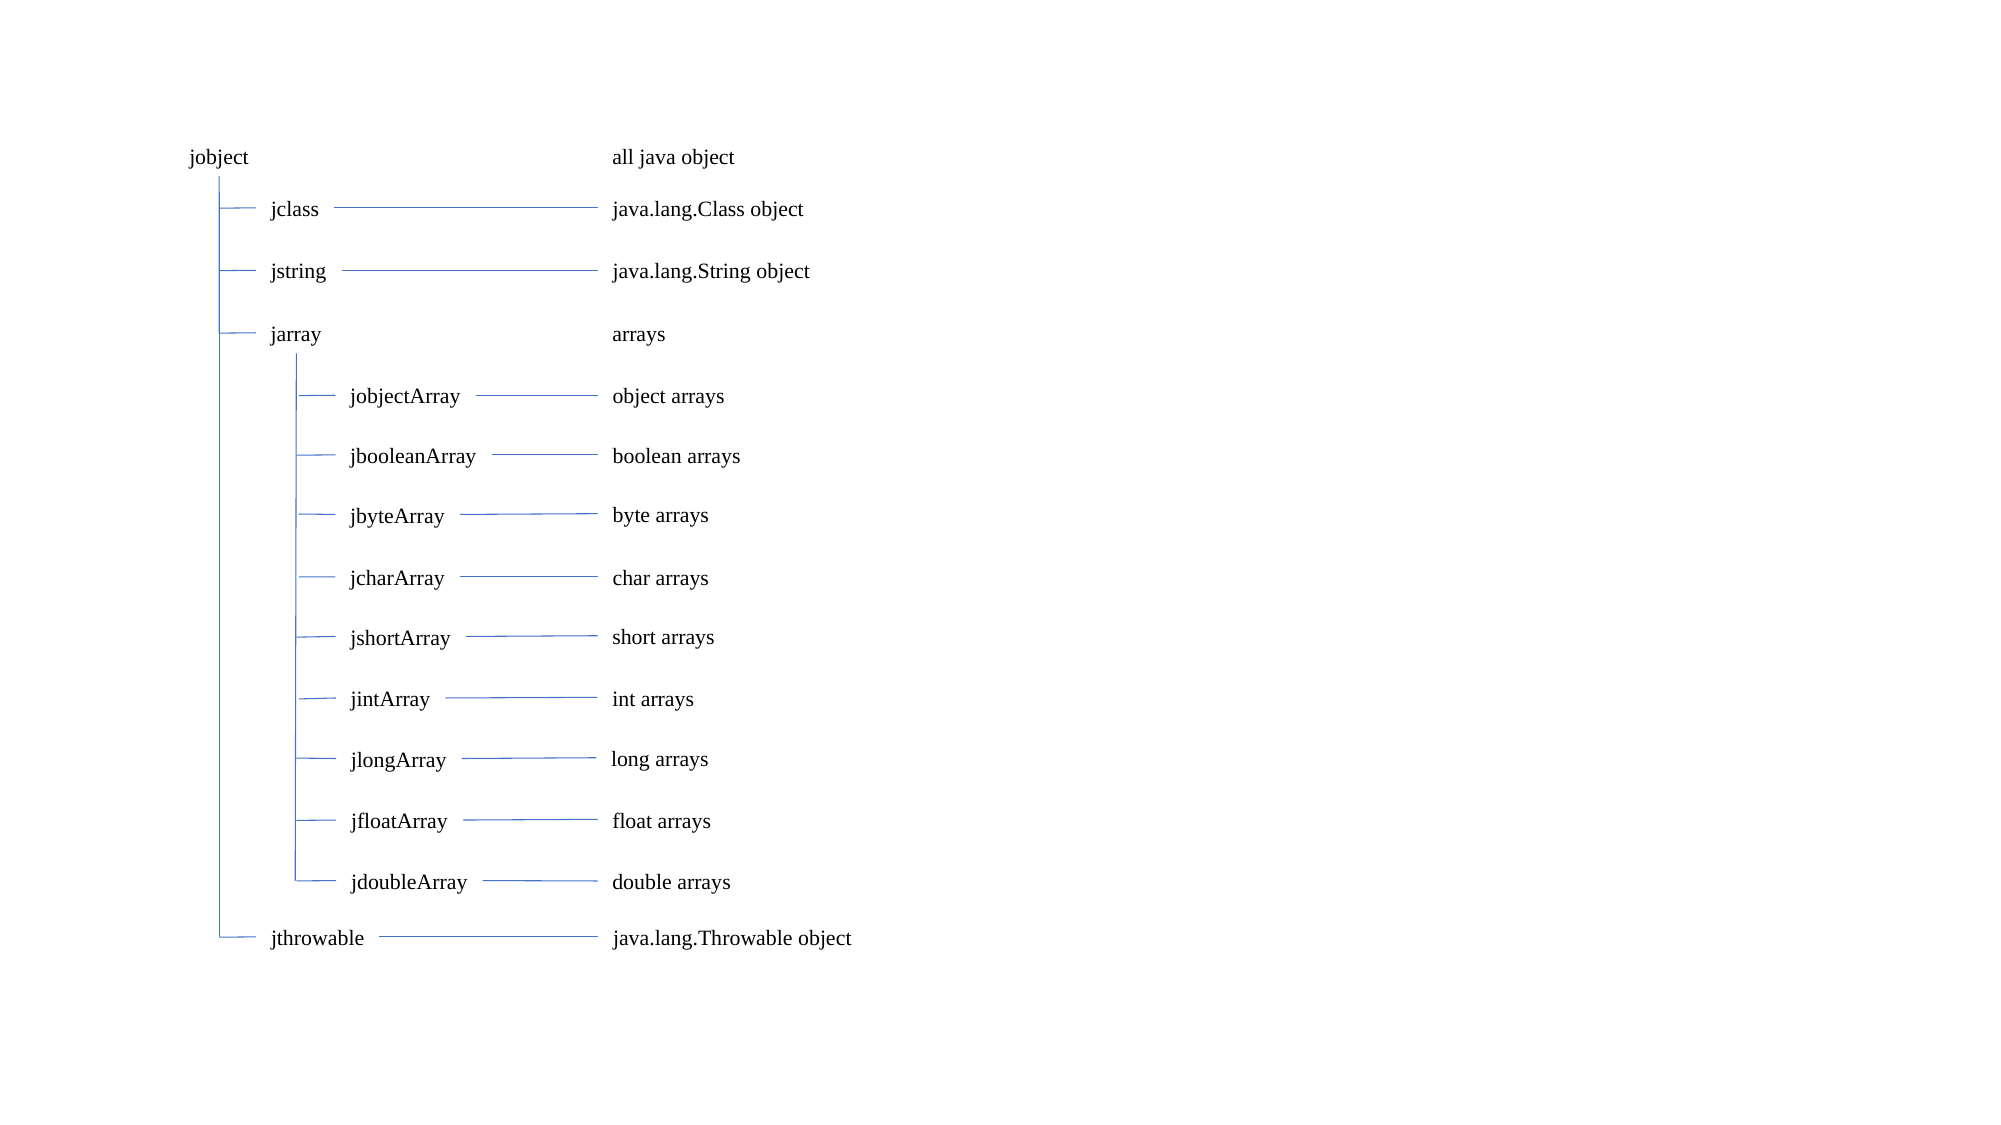

jobject
all java object
jclass
java.lang.Class object
jstring
java.lang.String object
jarray
arrays
jobjectArray
object arrays
jbooleanArray
boolean arrays
byte arrays
jbyteArray
jcharArray
char arrays
short arrays
jshortArray
int arrays
jintArray
long arrays
jlongArray
float arrays
jfloatArray
jdoubleArray
double arrays
jthrowable
java.lang.Throwable object